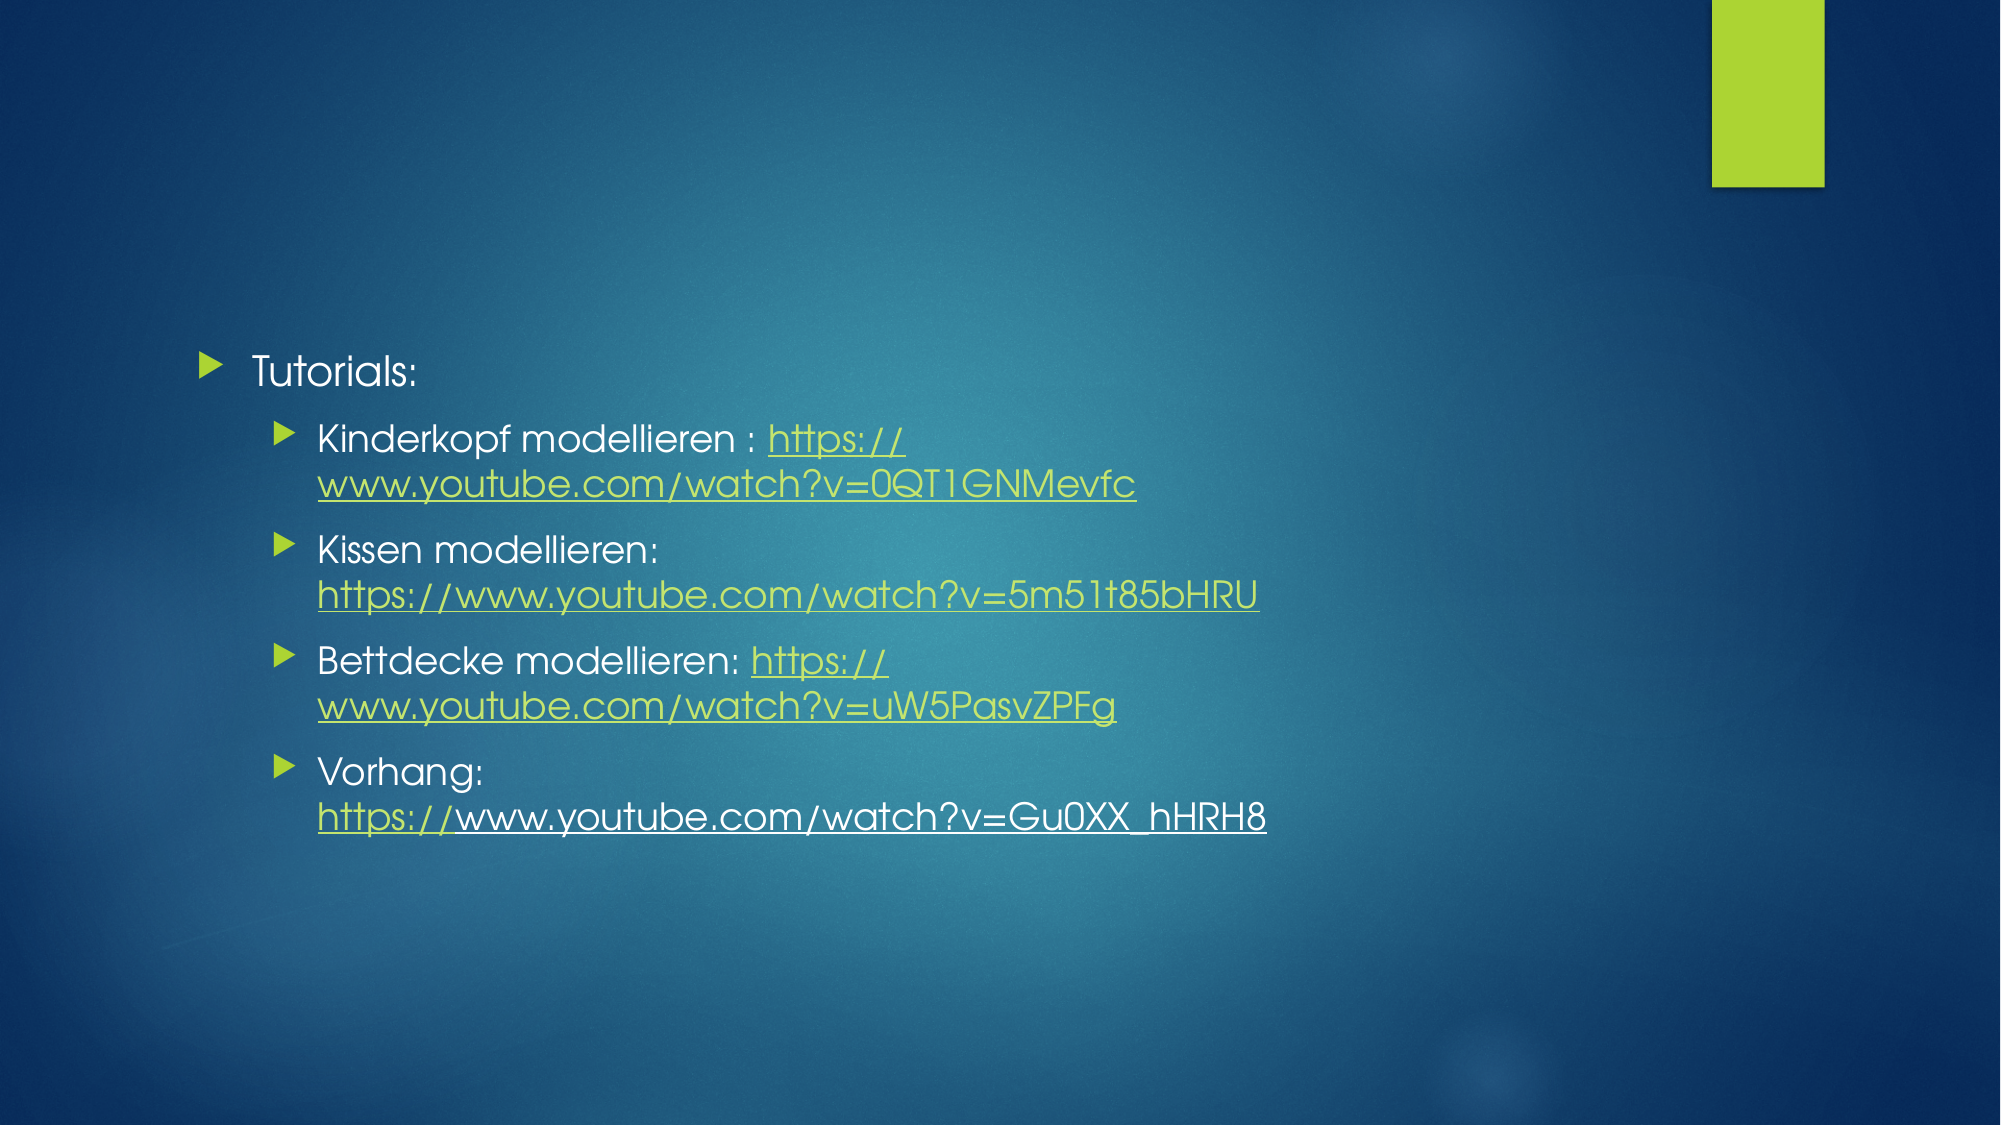

#
Tutorials:
Kinderkopf modellieren : https://www.youtube.com/watch?v=0QT1GNMevfc
Kissen modellieren:
https://www.youtube.com/watch?v=5m51t85bHRU
Bettdecke modellieren: https://www.youtube.com/watch?v=uW5PasvZPFg
Vorhang:
https://www.youtube.com/watch?v=Gu0XX_hHRH8